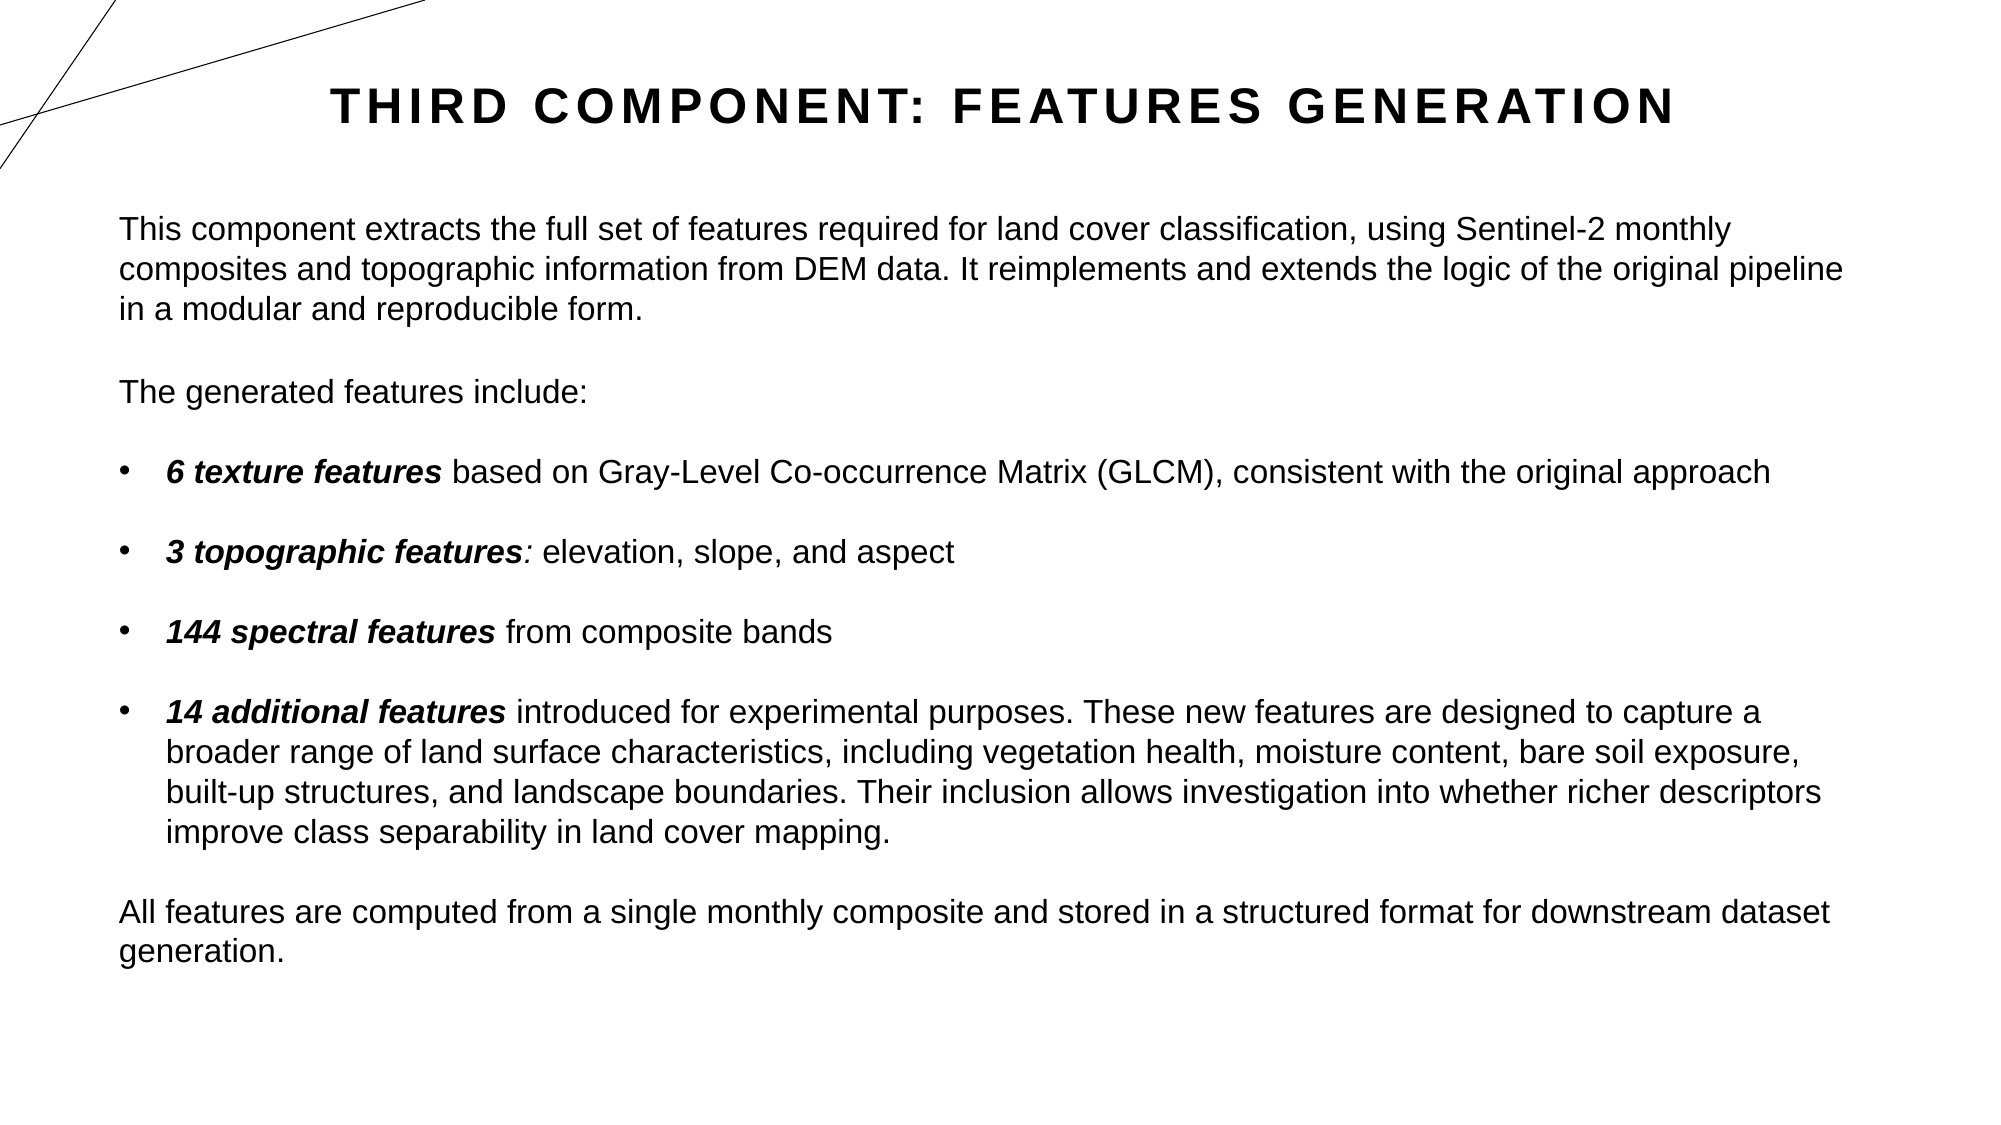

# Third component: Features generation
This component extracts the full set of features required for land cover classification, using Sentinel-2 monthly composites and topographic information from DEM data. It reimplements and extends the logic of the original pipeline in a modular and reproducible form.
The generated features include:

6 texture features based on Gray-Level Co-occurrence Matrix (GLCM), consistent with the original approach

3 topographic features: elevation, slope, and aspect

144 spectral features from composite bands

14 additional features introduced for experimental purposes. These new features are designed to capture a broader range of land surface characteristics, including vegetation health, moisture content, bare soil exposure, built-up structures, and landscape boundaries. Their inclusion allows investigation into whether richer descriptors improve class separability in land cover mapping.

All features are computed from a single monthly composite and stored in a structured format for downstream dataset generation.